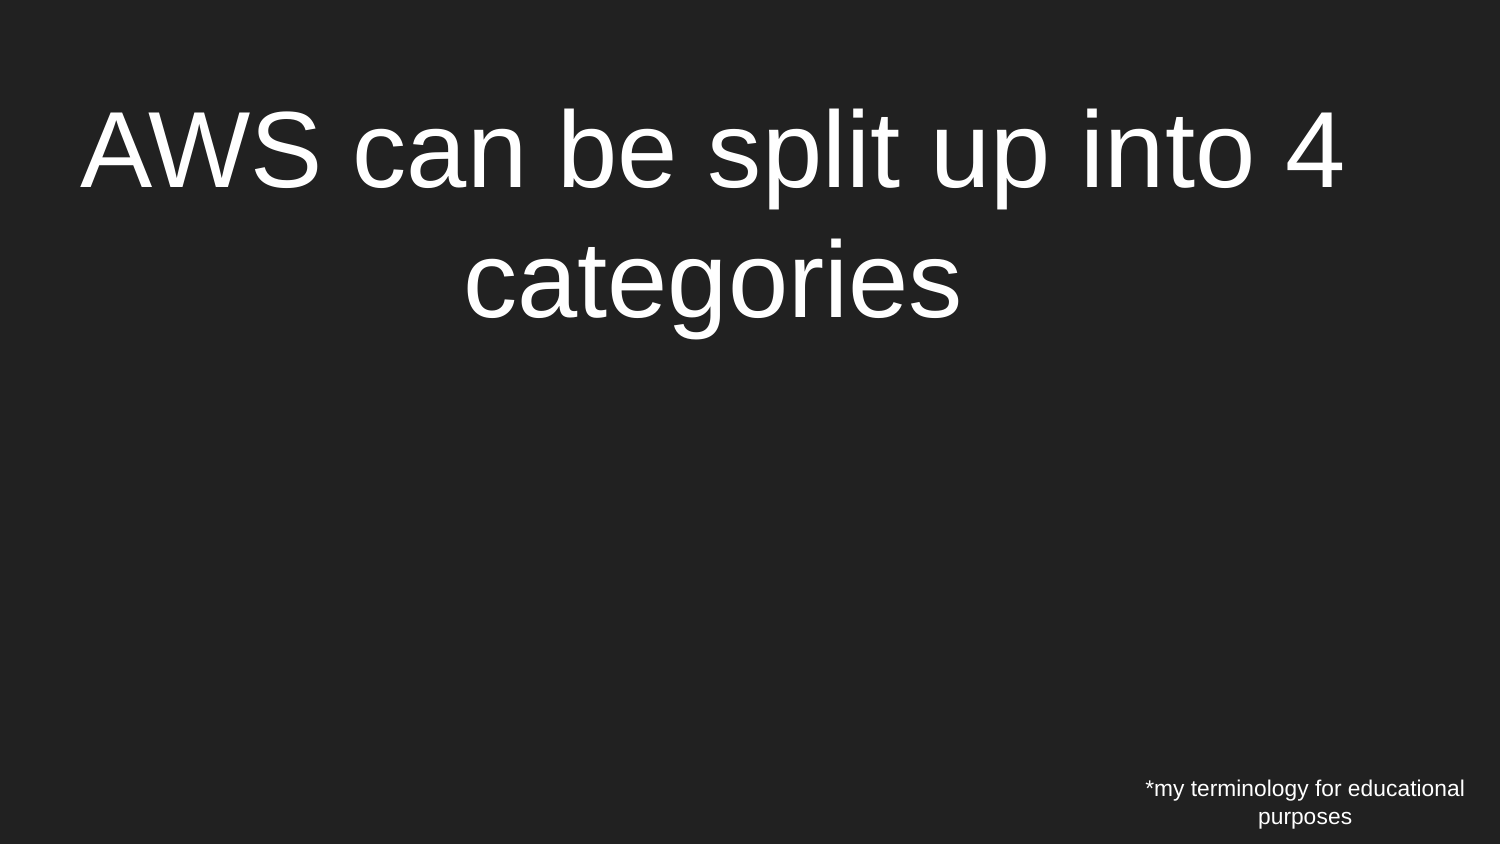

# AWS can be split up into 4 categories
*my terminology for educational purposes